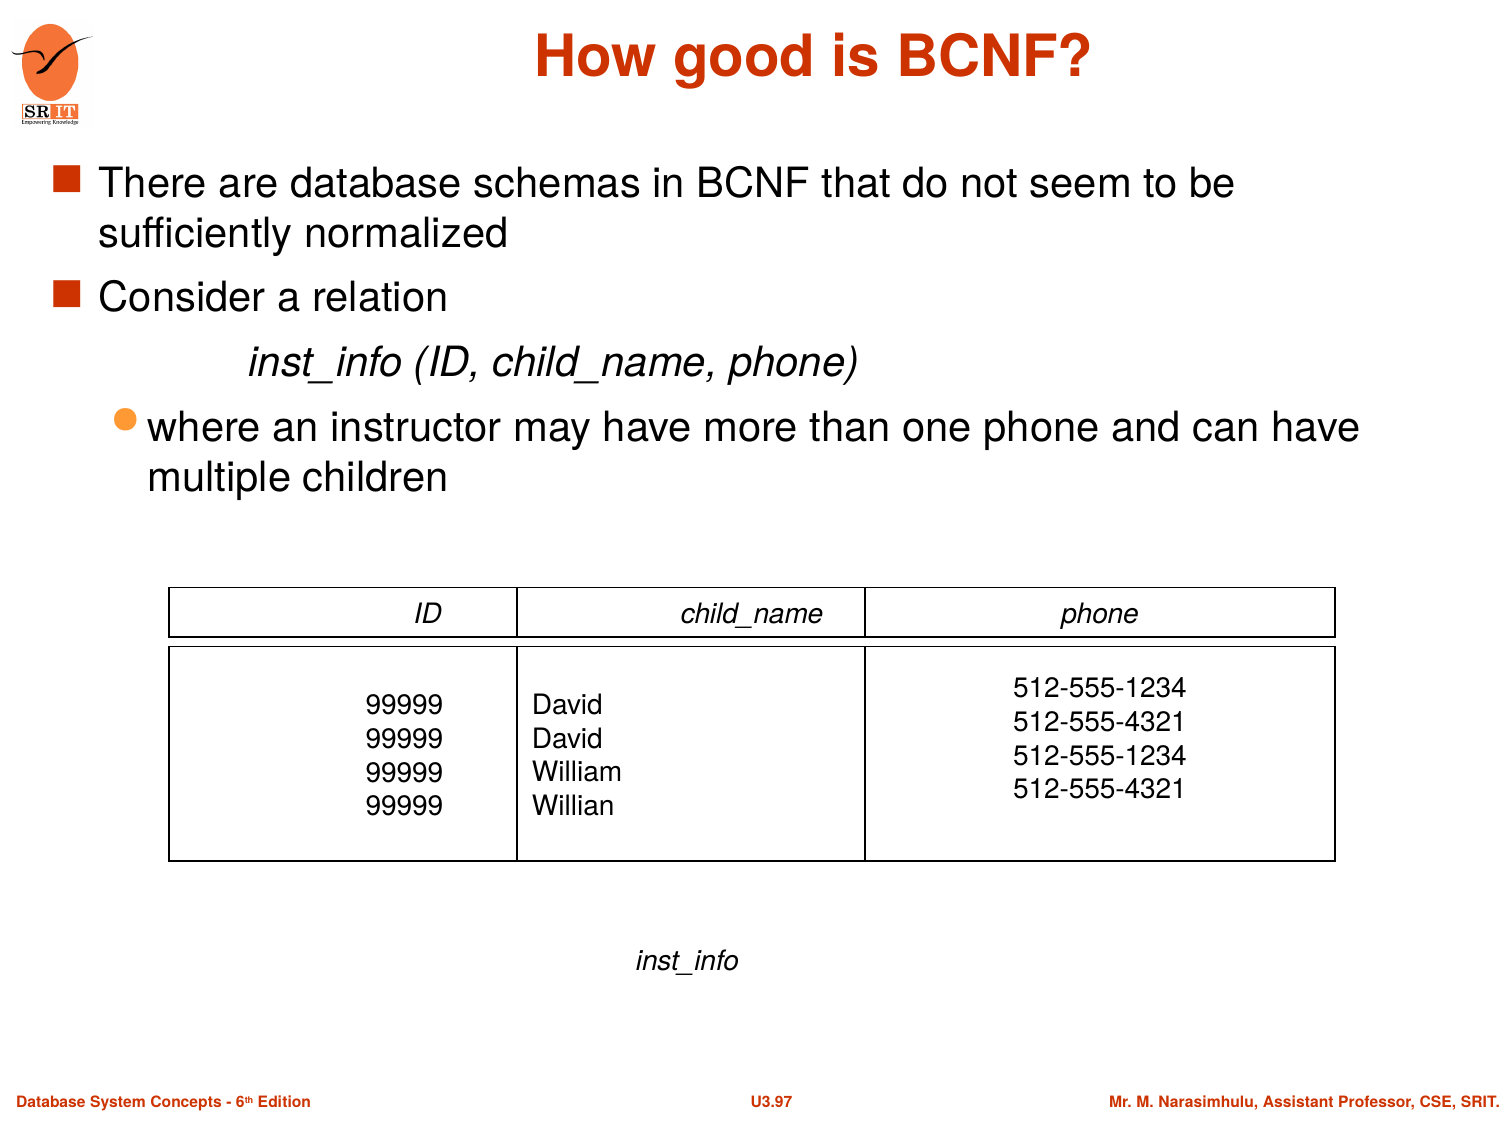

# How good is BCNF?
There are database schemas in BCNF that do not seem to be sufficiently normalized
Consider a relation
		inst_info (ID, child_name, phone)
where an instructor may have more than one phone and can have multiple children

ID
child_name
phone
99999
99999
99999
99999
David
David
William
Willian
512-555-1234
512-555-4321
512-555-1234
512-555-4321

inst_info